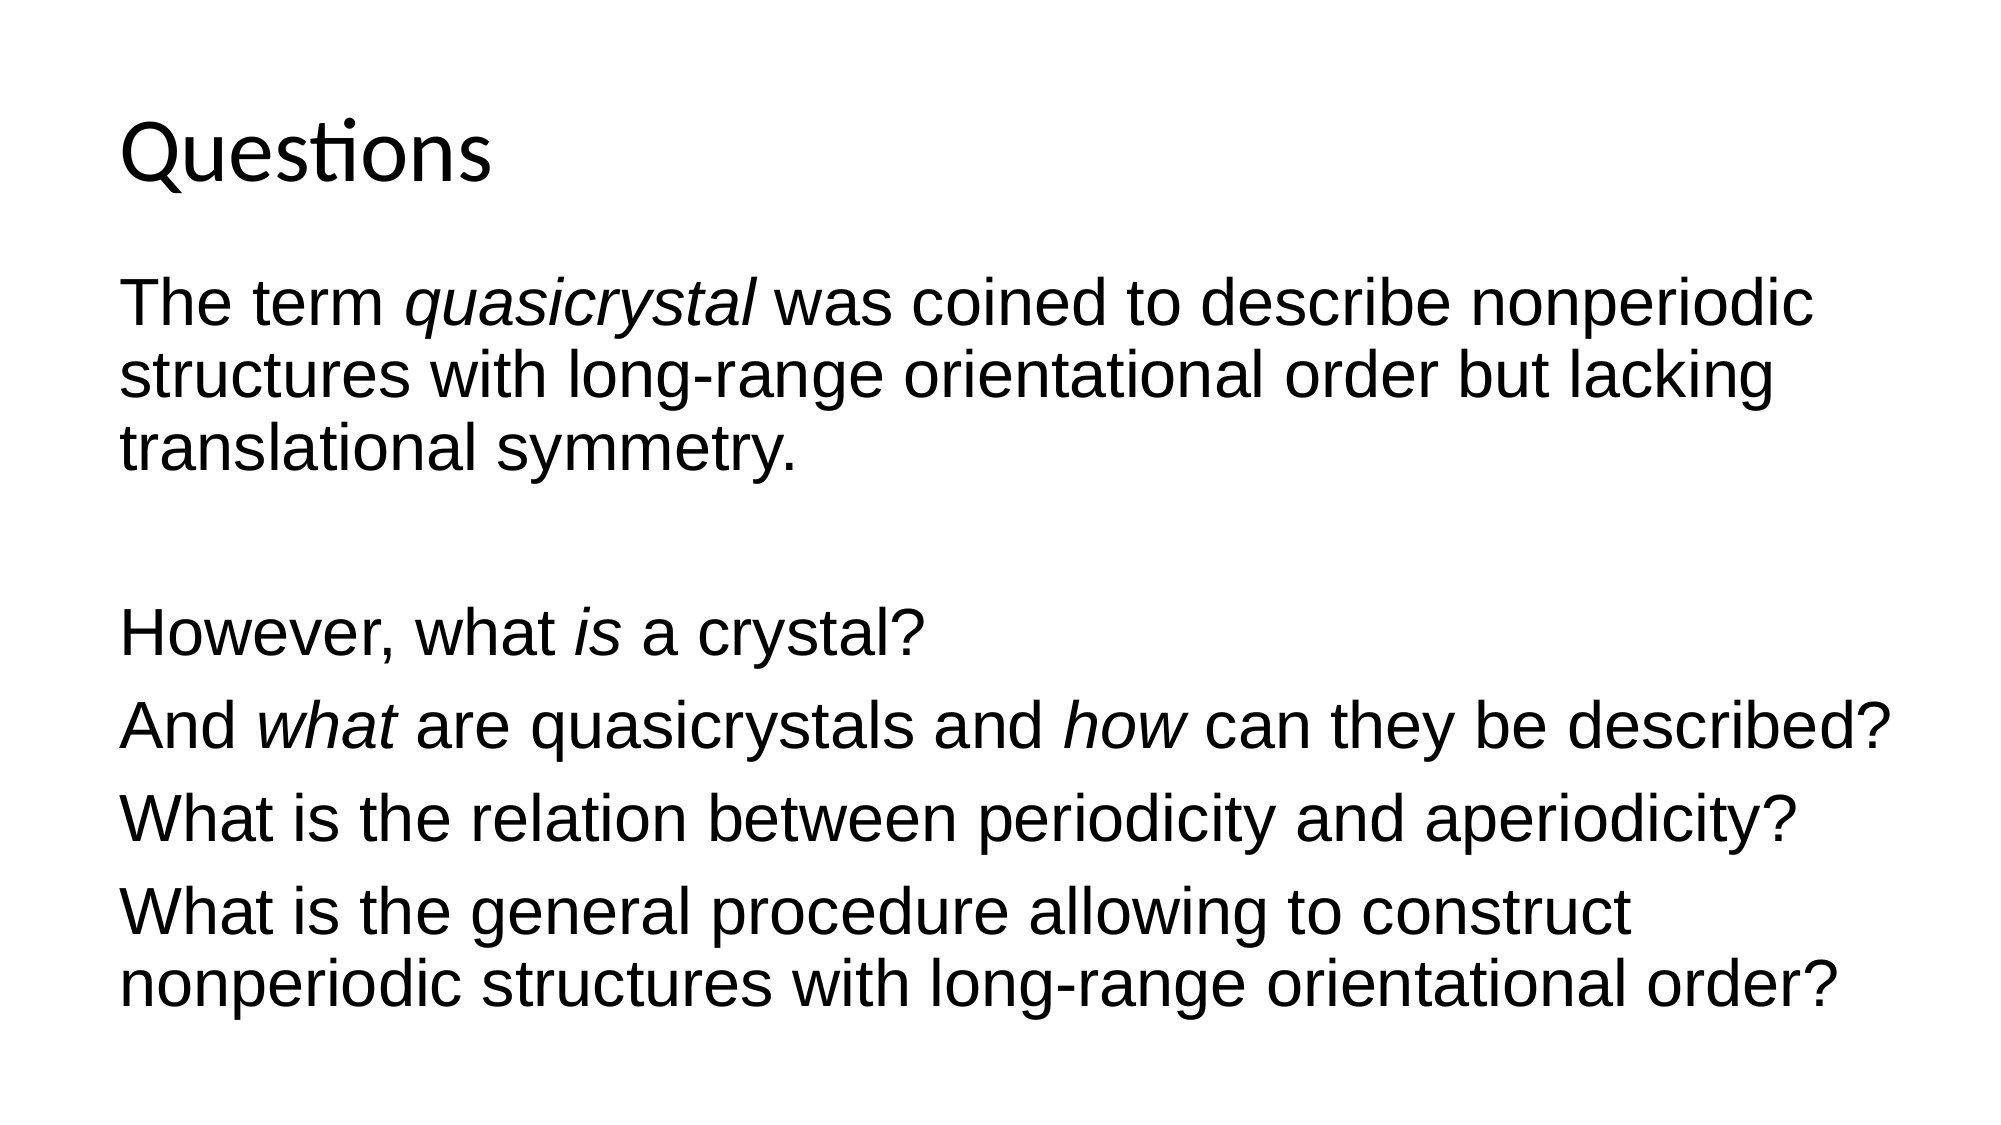

# Questions
The term quasicrystal was coined to describe nonperiodic structures with long-range orientational order but lacking translational symmetry.

However, what is a crystal?
And what are quasicrystals and how can they be described?
What is the relation between periodicity and aperiodicity?
What is the general procedure allowing to construct nonperiodic structures with long-range orientational order?